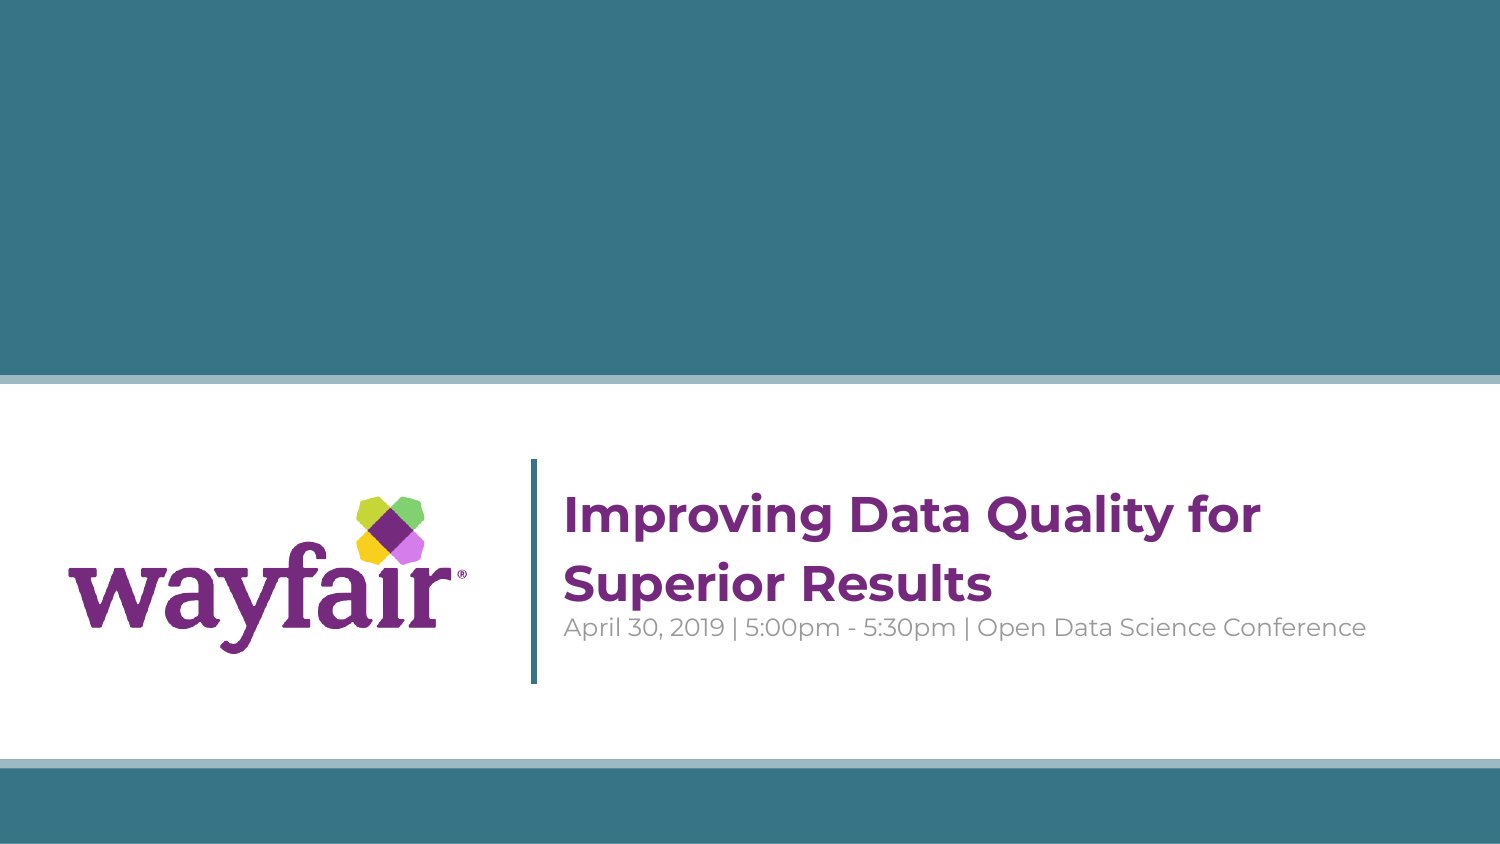

Improving Data Quality for Superior Results
April 30, 2019 | 5:00pm - 5:30pm | Open Data Science Conference